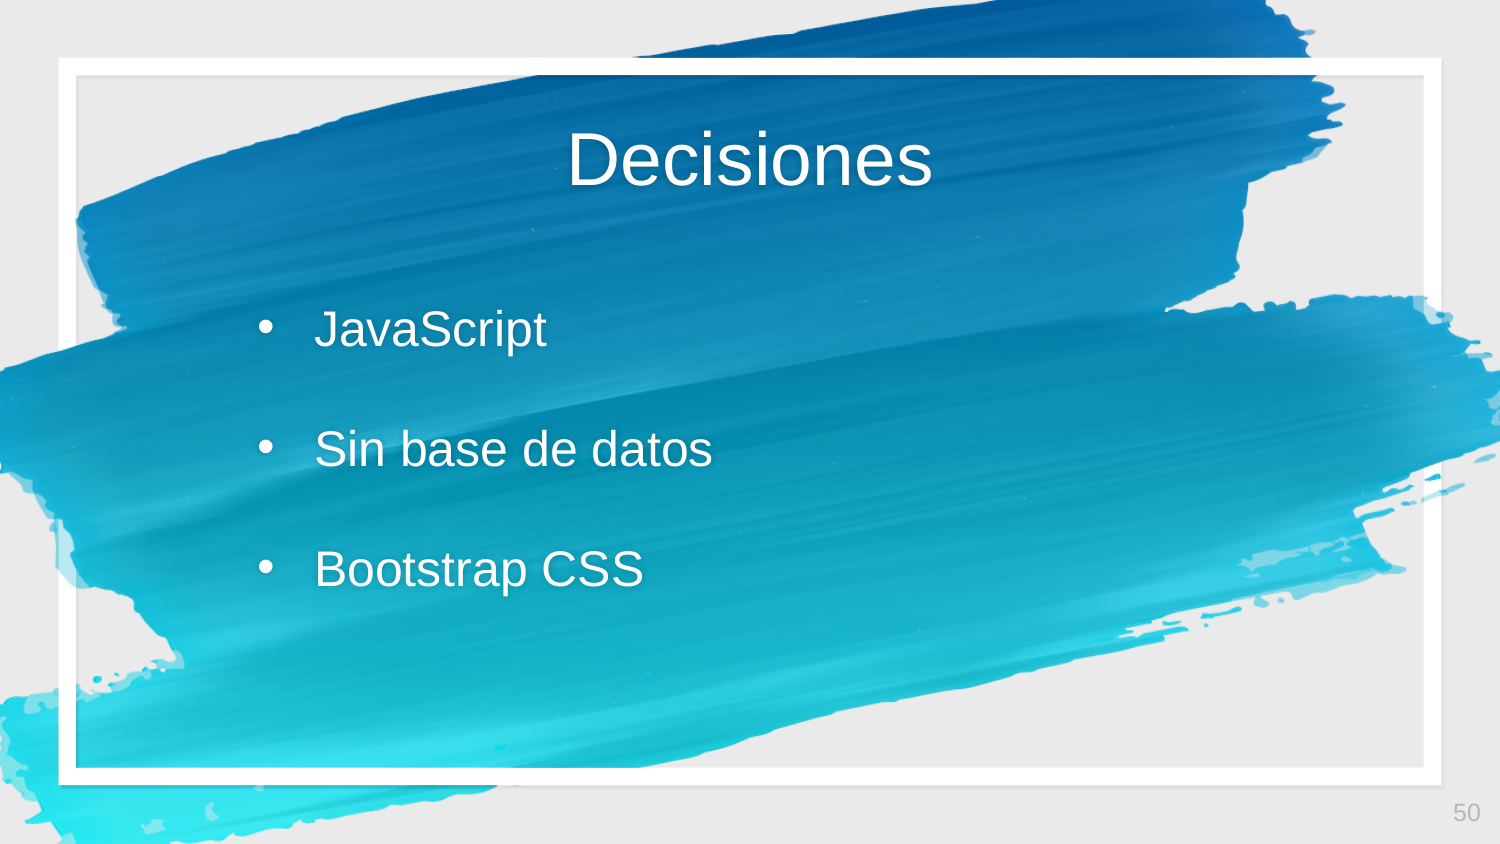

Decisiones
JavaScript

Sin base de datos

Bootstrap CSS

50